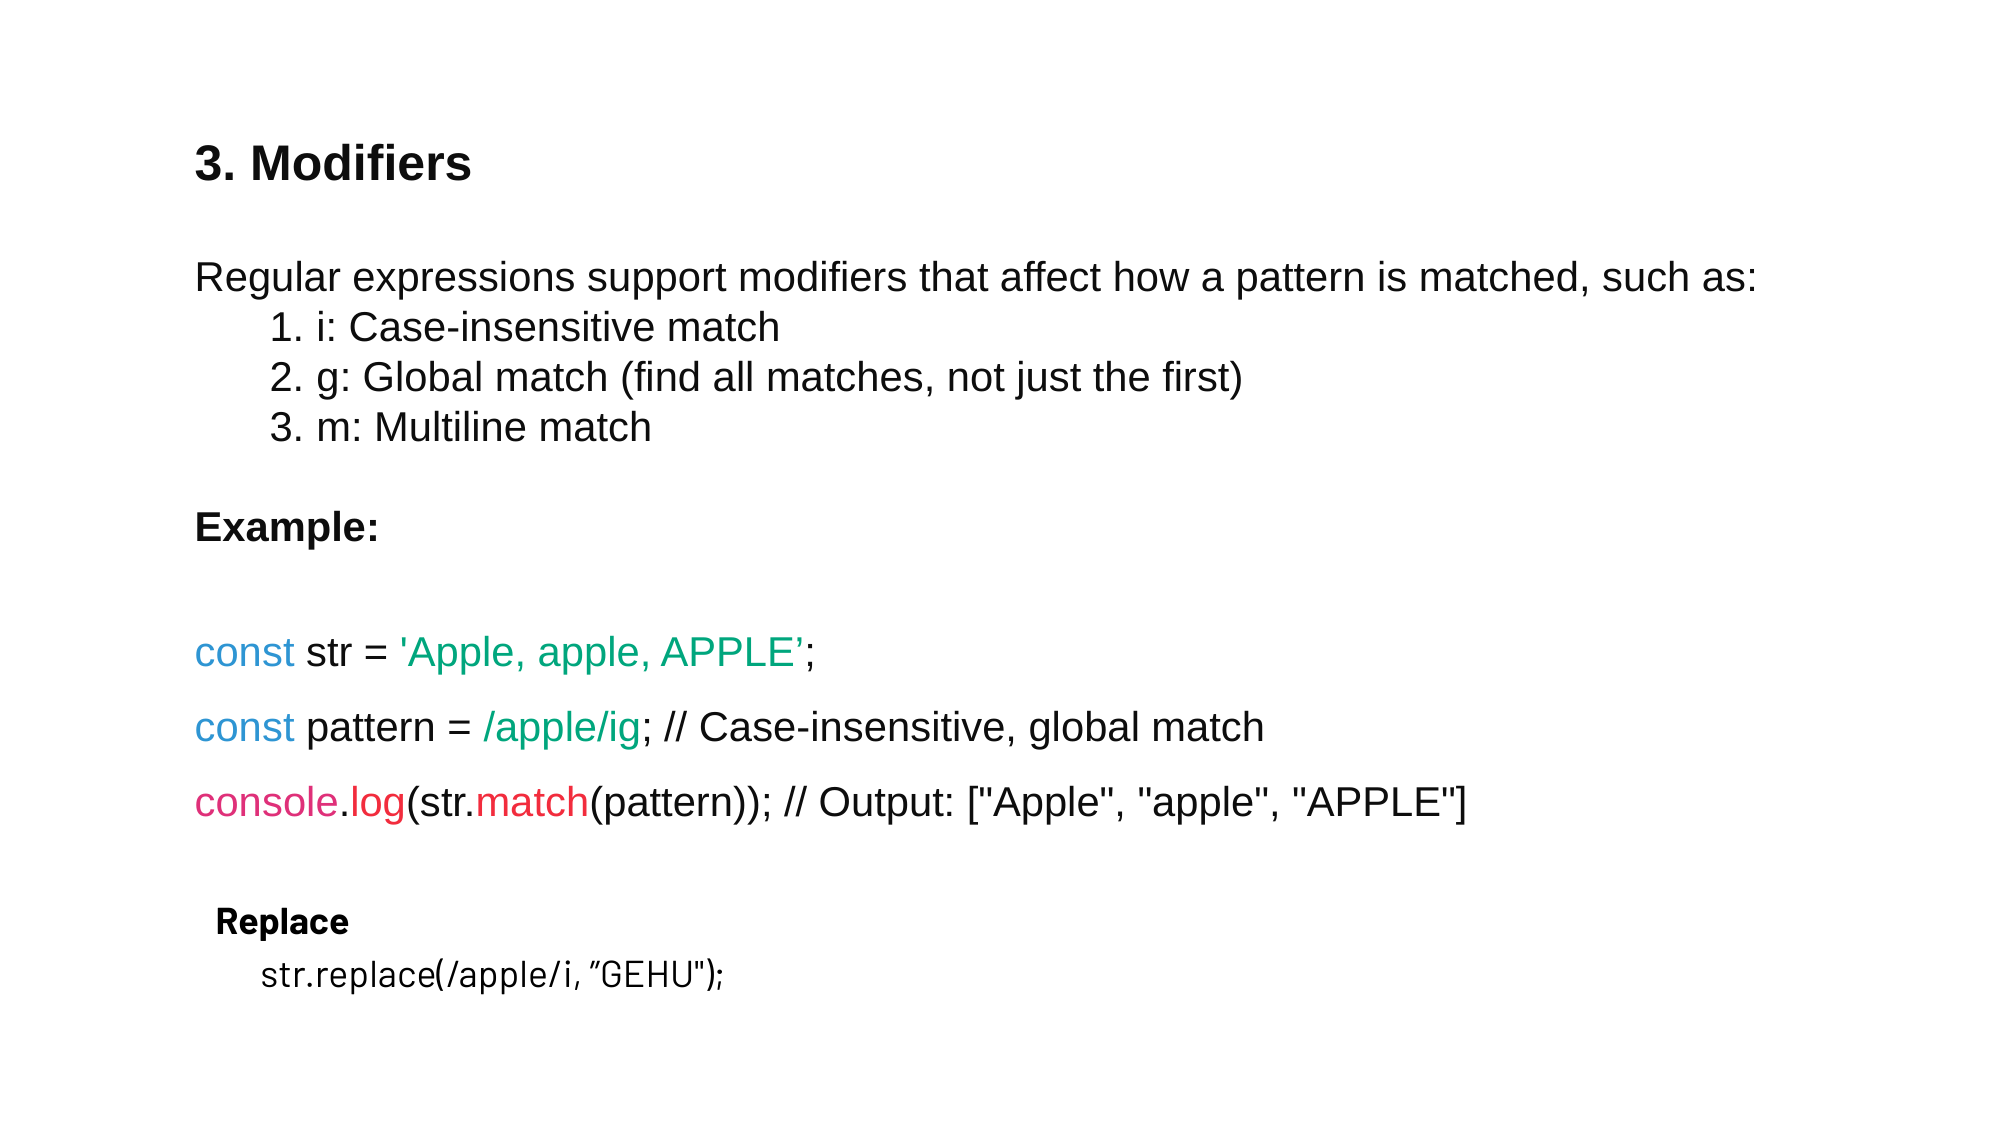

3. Modifiers

Regular expressions support modifiers that affect how a pattern is matched, such as:
i: Case-insensitive match
g: Global match (find all matches, not just the first)
m: Multiline match

Example:

const str = 'Apple, apple, APPLE’;
const pattern = /apple/ig; // Case-insensitive, global match
console.log(str.match(pattern)); // Output: ["Apple", "apple", "APPLE"]
Replace

str.replace(/apple/i, ”GEHU");